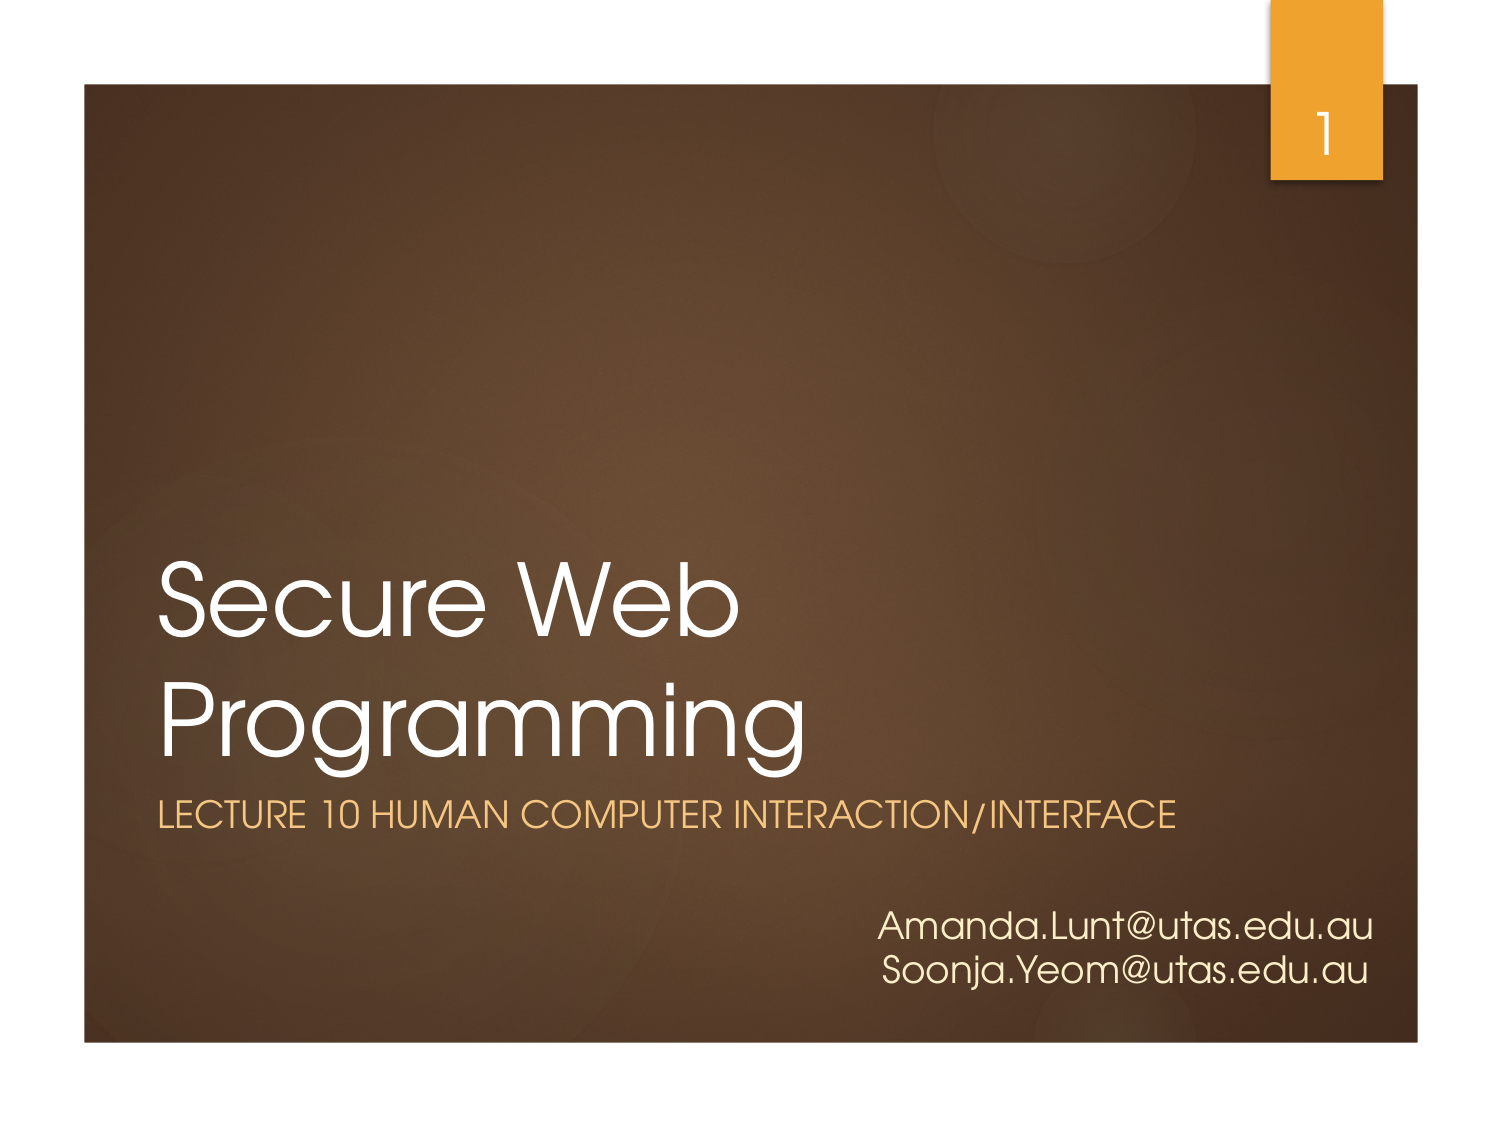

1
# Secure Web Programming
Lecture 10 Human computer interaction/interface
Amanda.Lunt@utas.edu.au
Soonja.Yeom@utas.edu.au